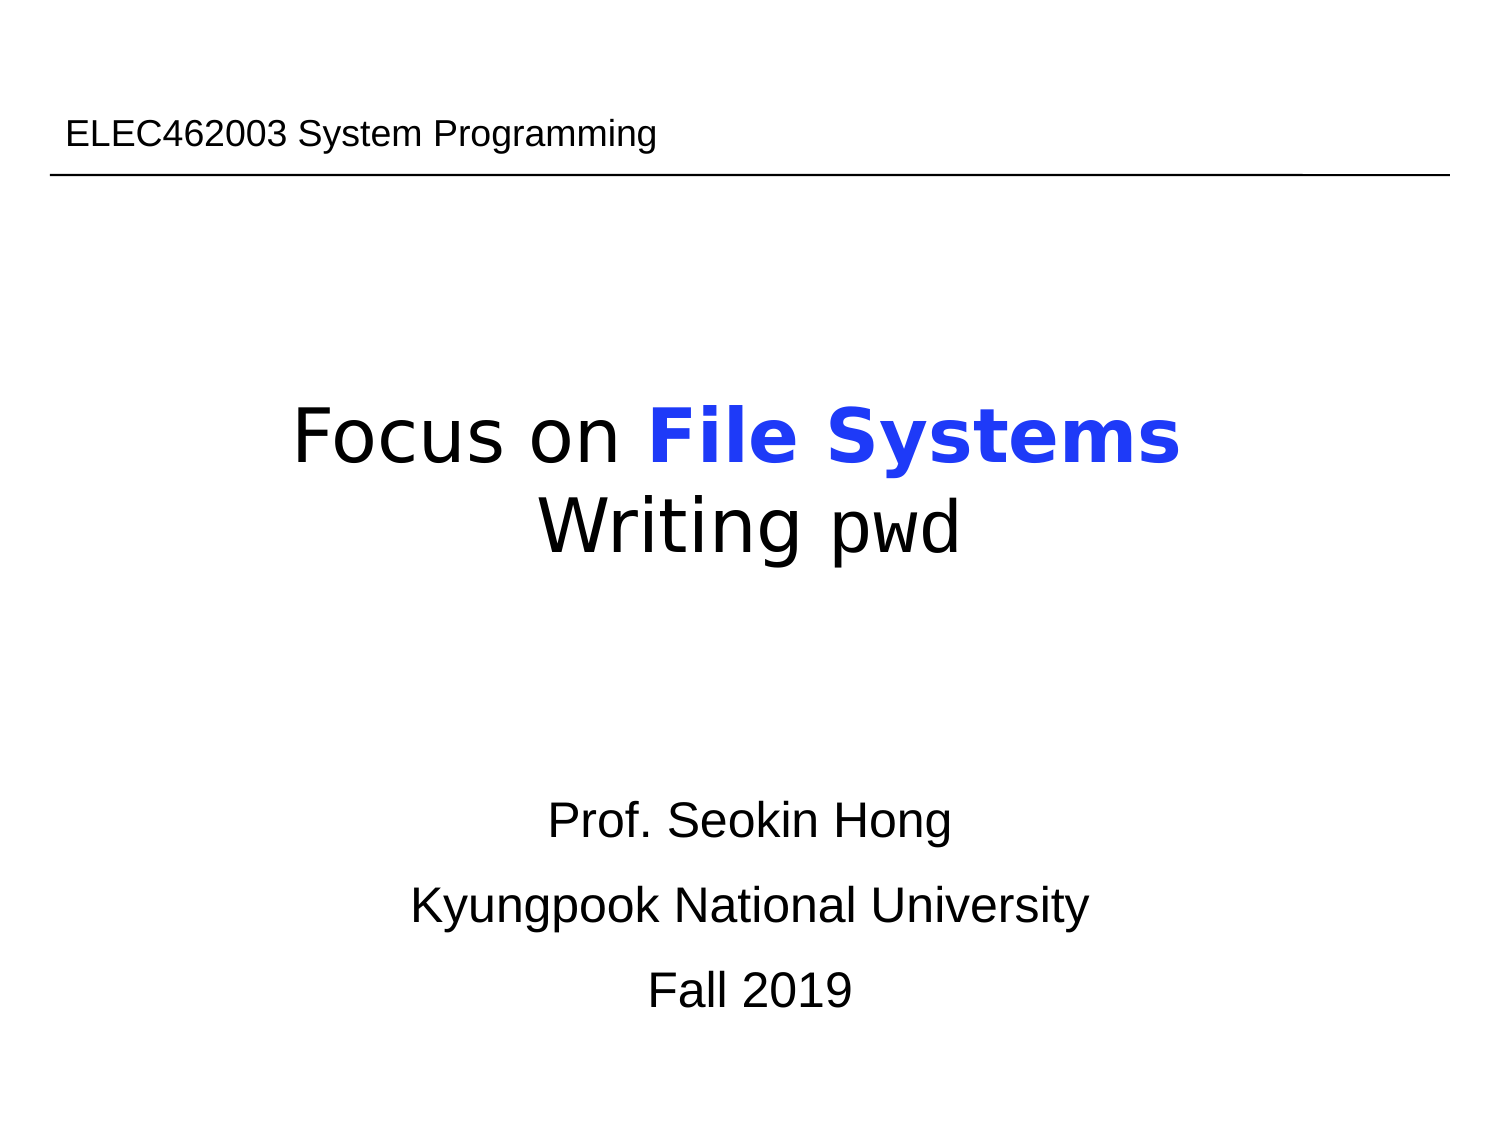

ELEC462003 System Programming
# Focus on File Systems Writing pwd